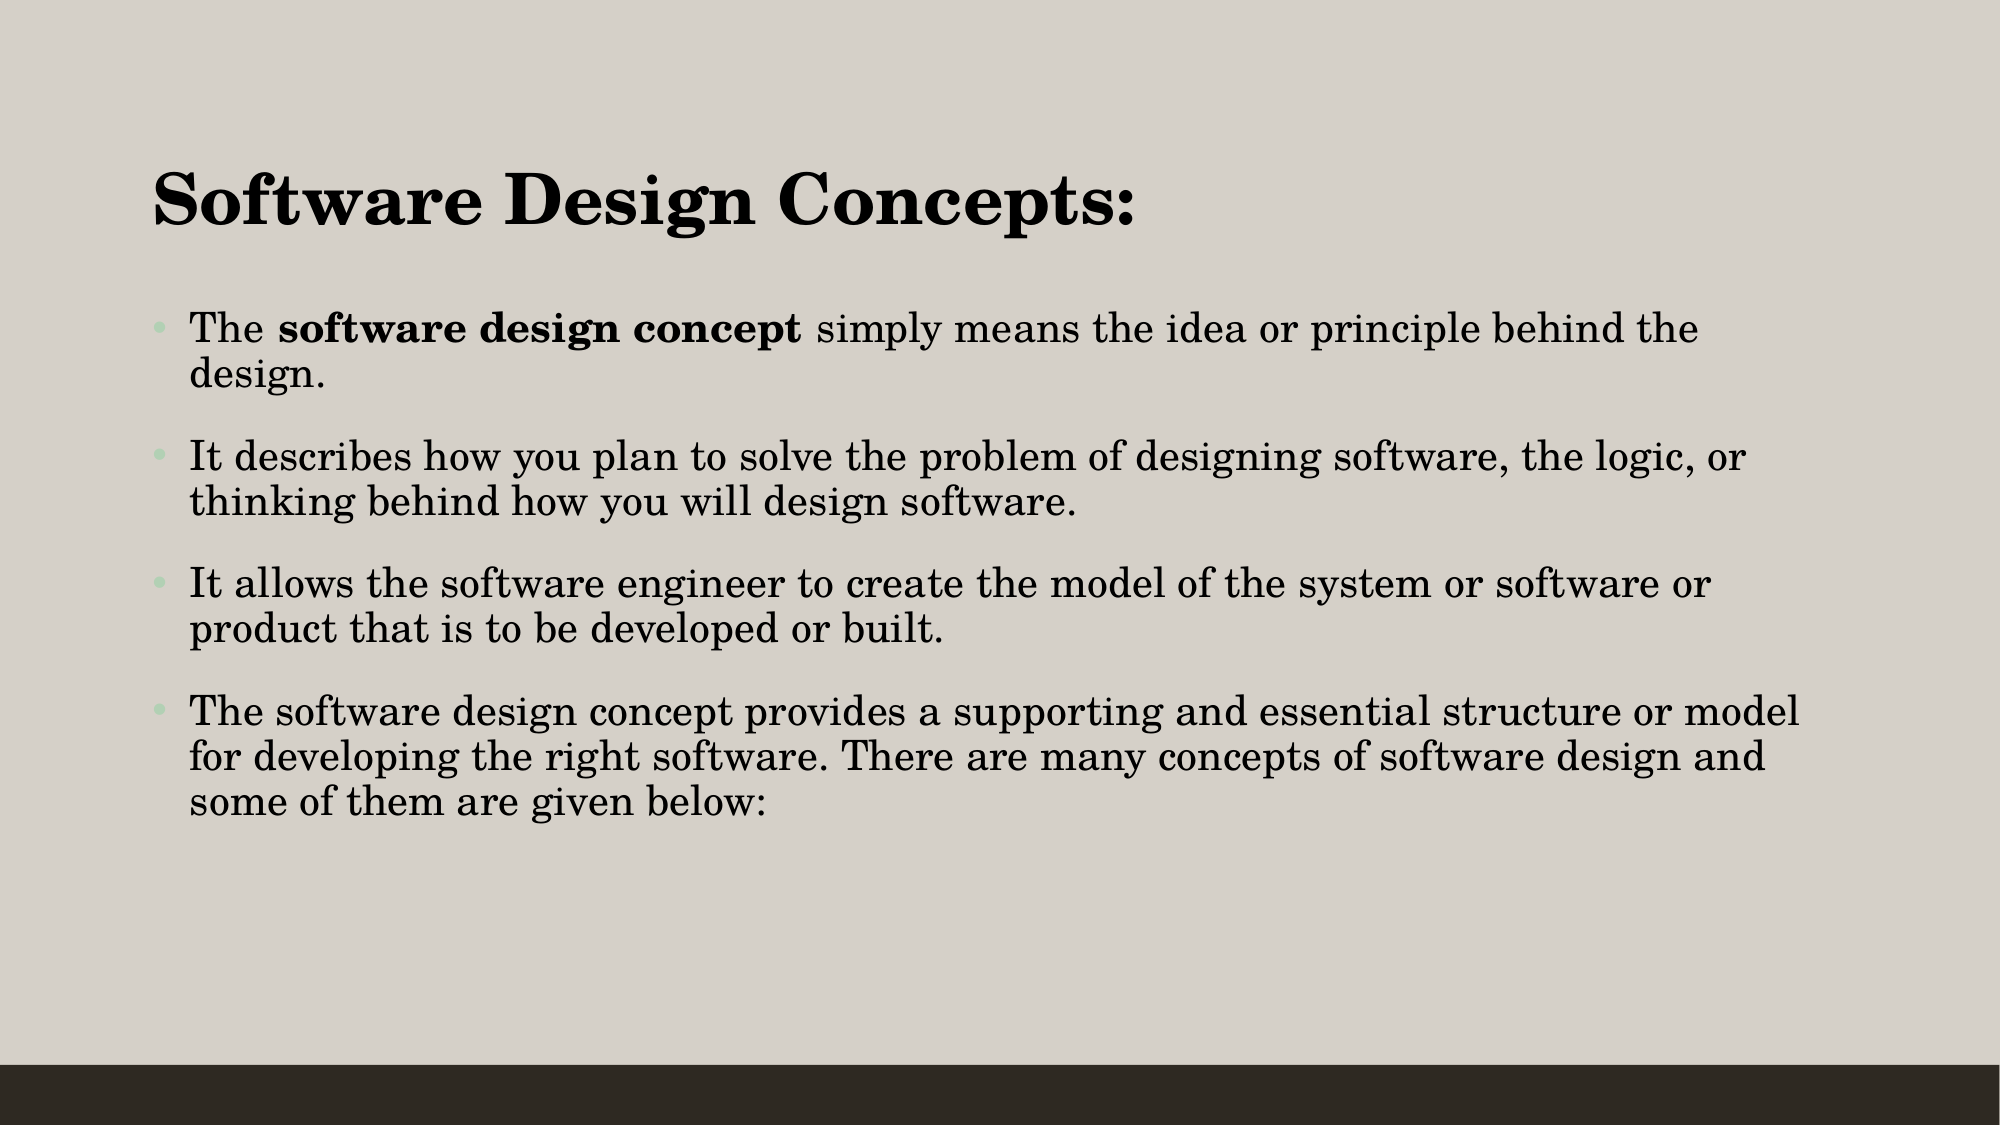

# Software Design Concepts:
The software design concept simply means the idea or principle behind the design.
It describes how you plan to solve the problem of designing software, the logic, or thinking behind how you will design software.
It allows the software engineer to create the model of the system or software or product that is to be developed or built.
The software design concept provides a supporting and essential structure or model for developing the right software. There are many concepts of software design and some of them are given below: